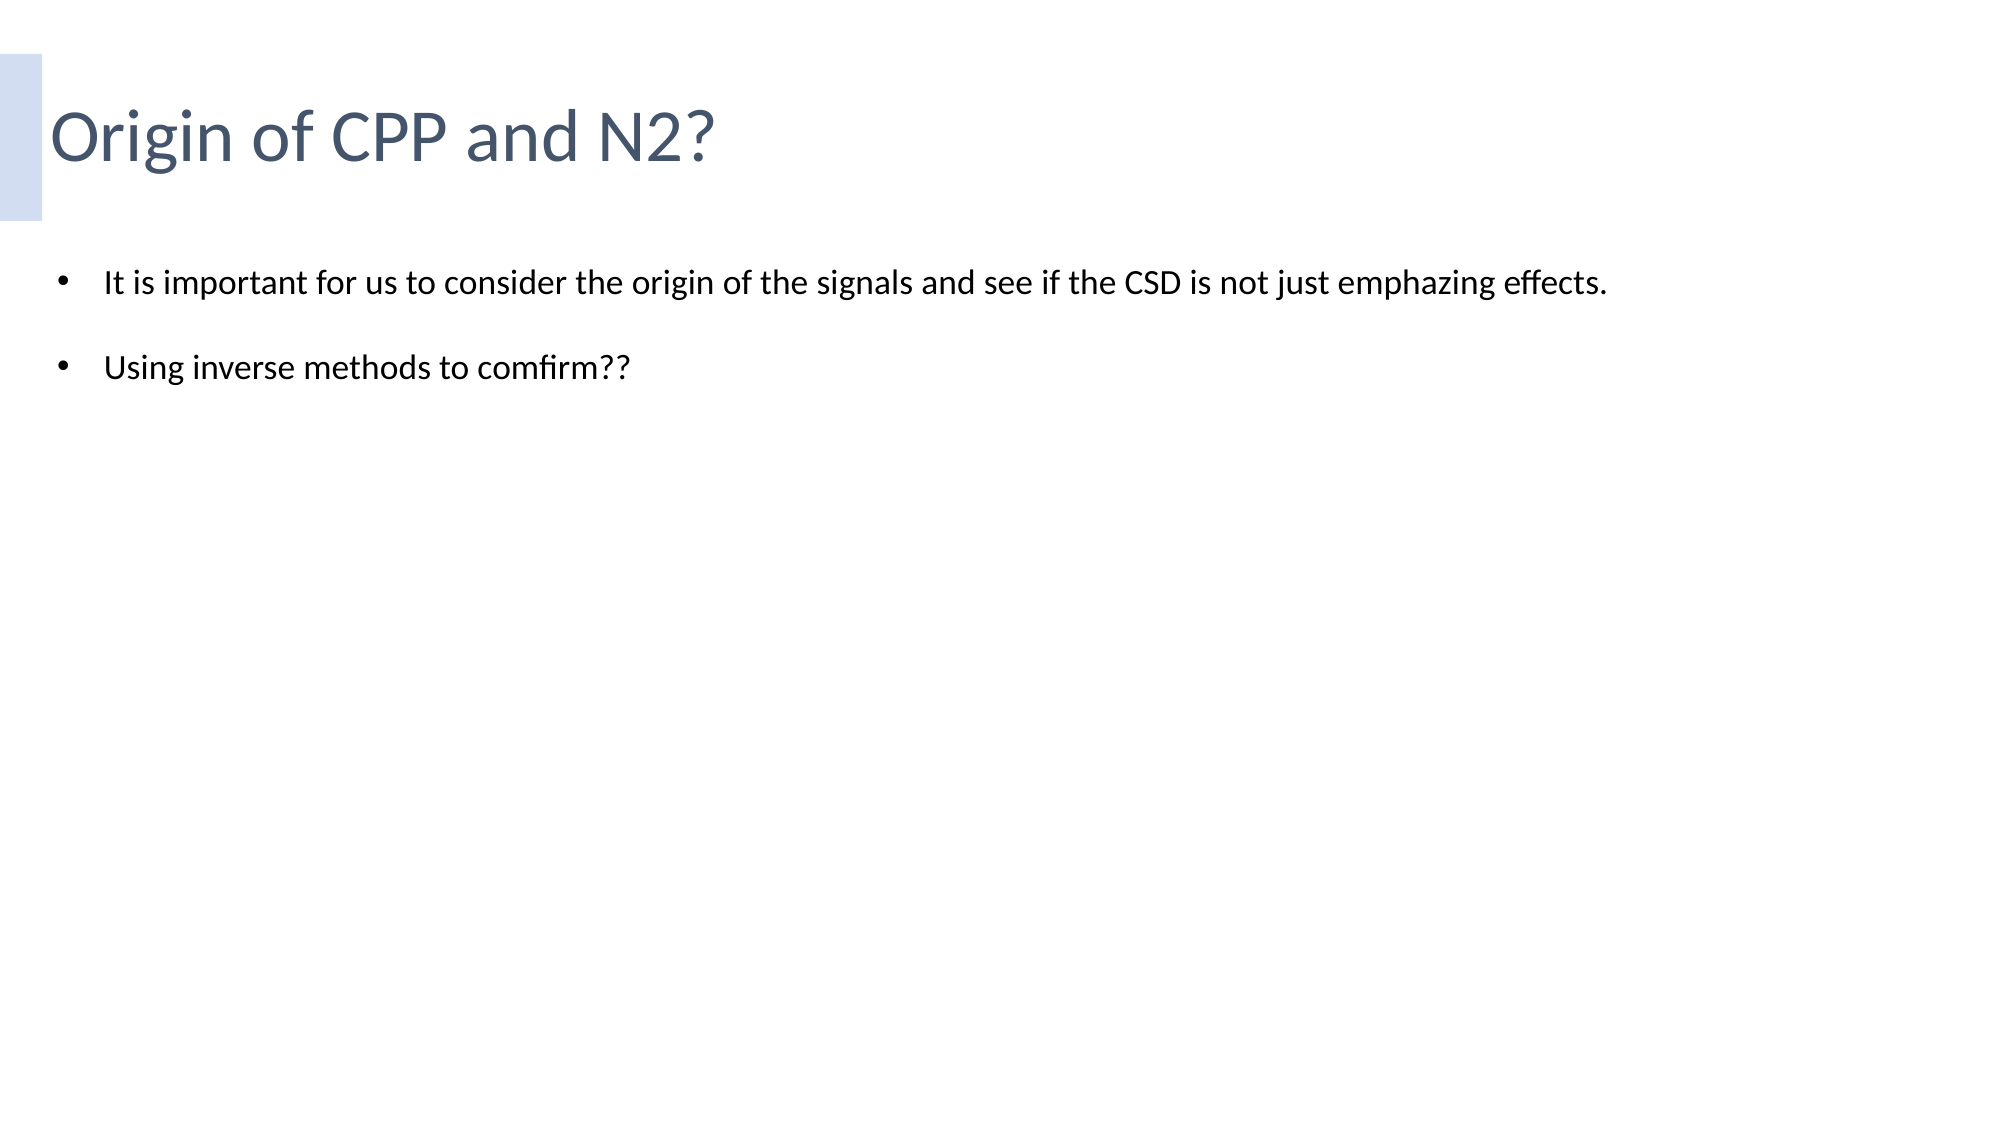

Origin of CPP and N2?
It is important for us to consider the origin of the signals and see if the CSD is not just emphazing effects.

Using inverse methods to comfirm??